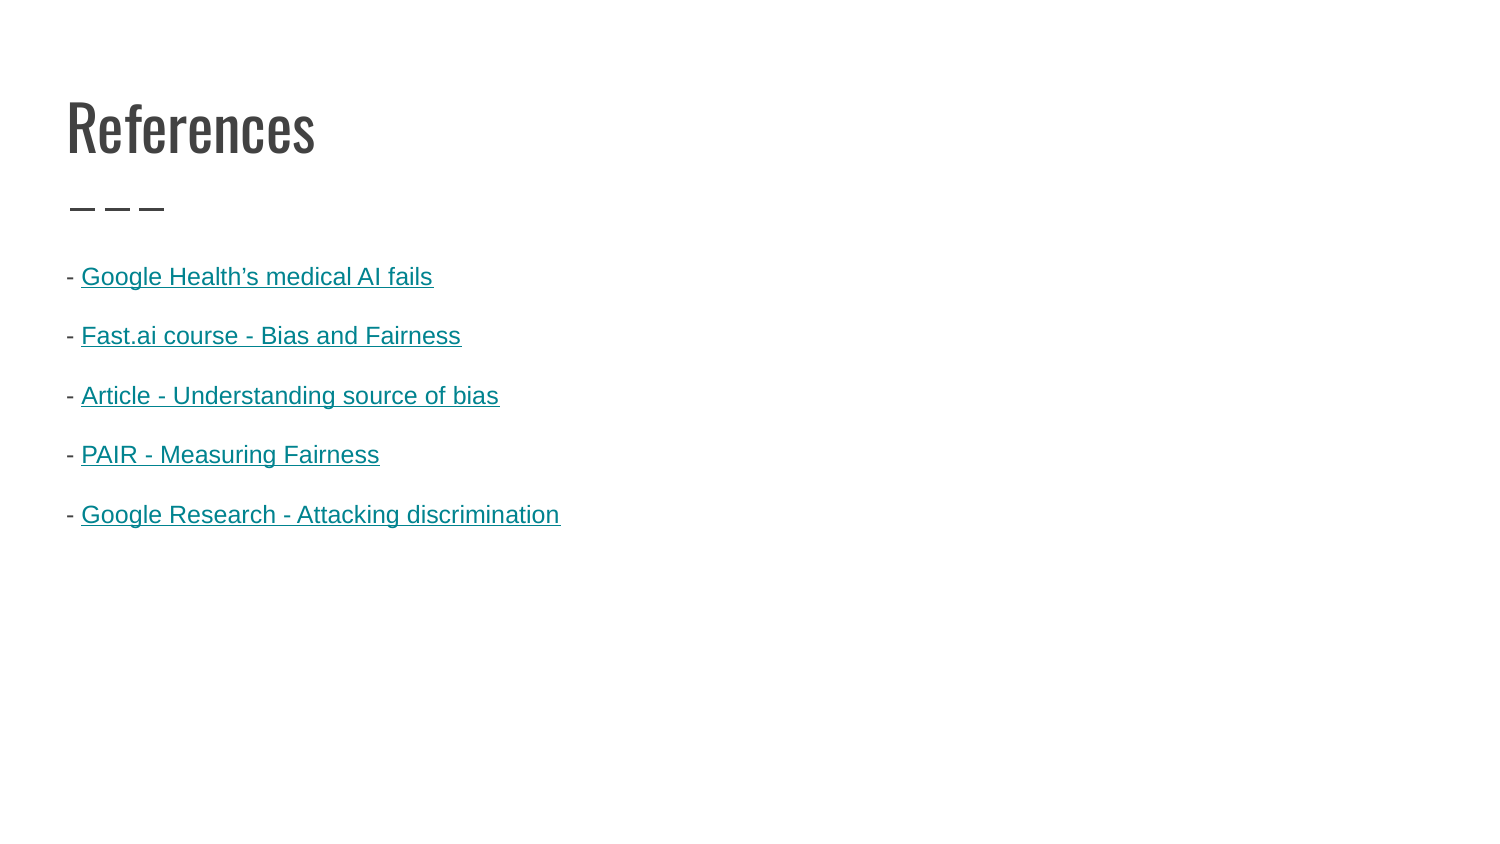

# References
- Google Health’s medical AI fails
- Fast.ai course - Bias and Fairness
- Article - Understanding source of bias
- PAIR - Measuring Fairness
- Google Research - Attacking discrimination